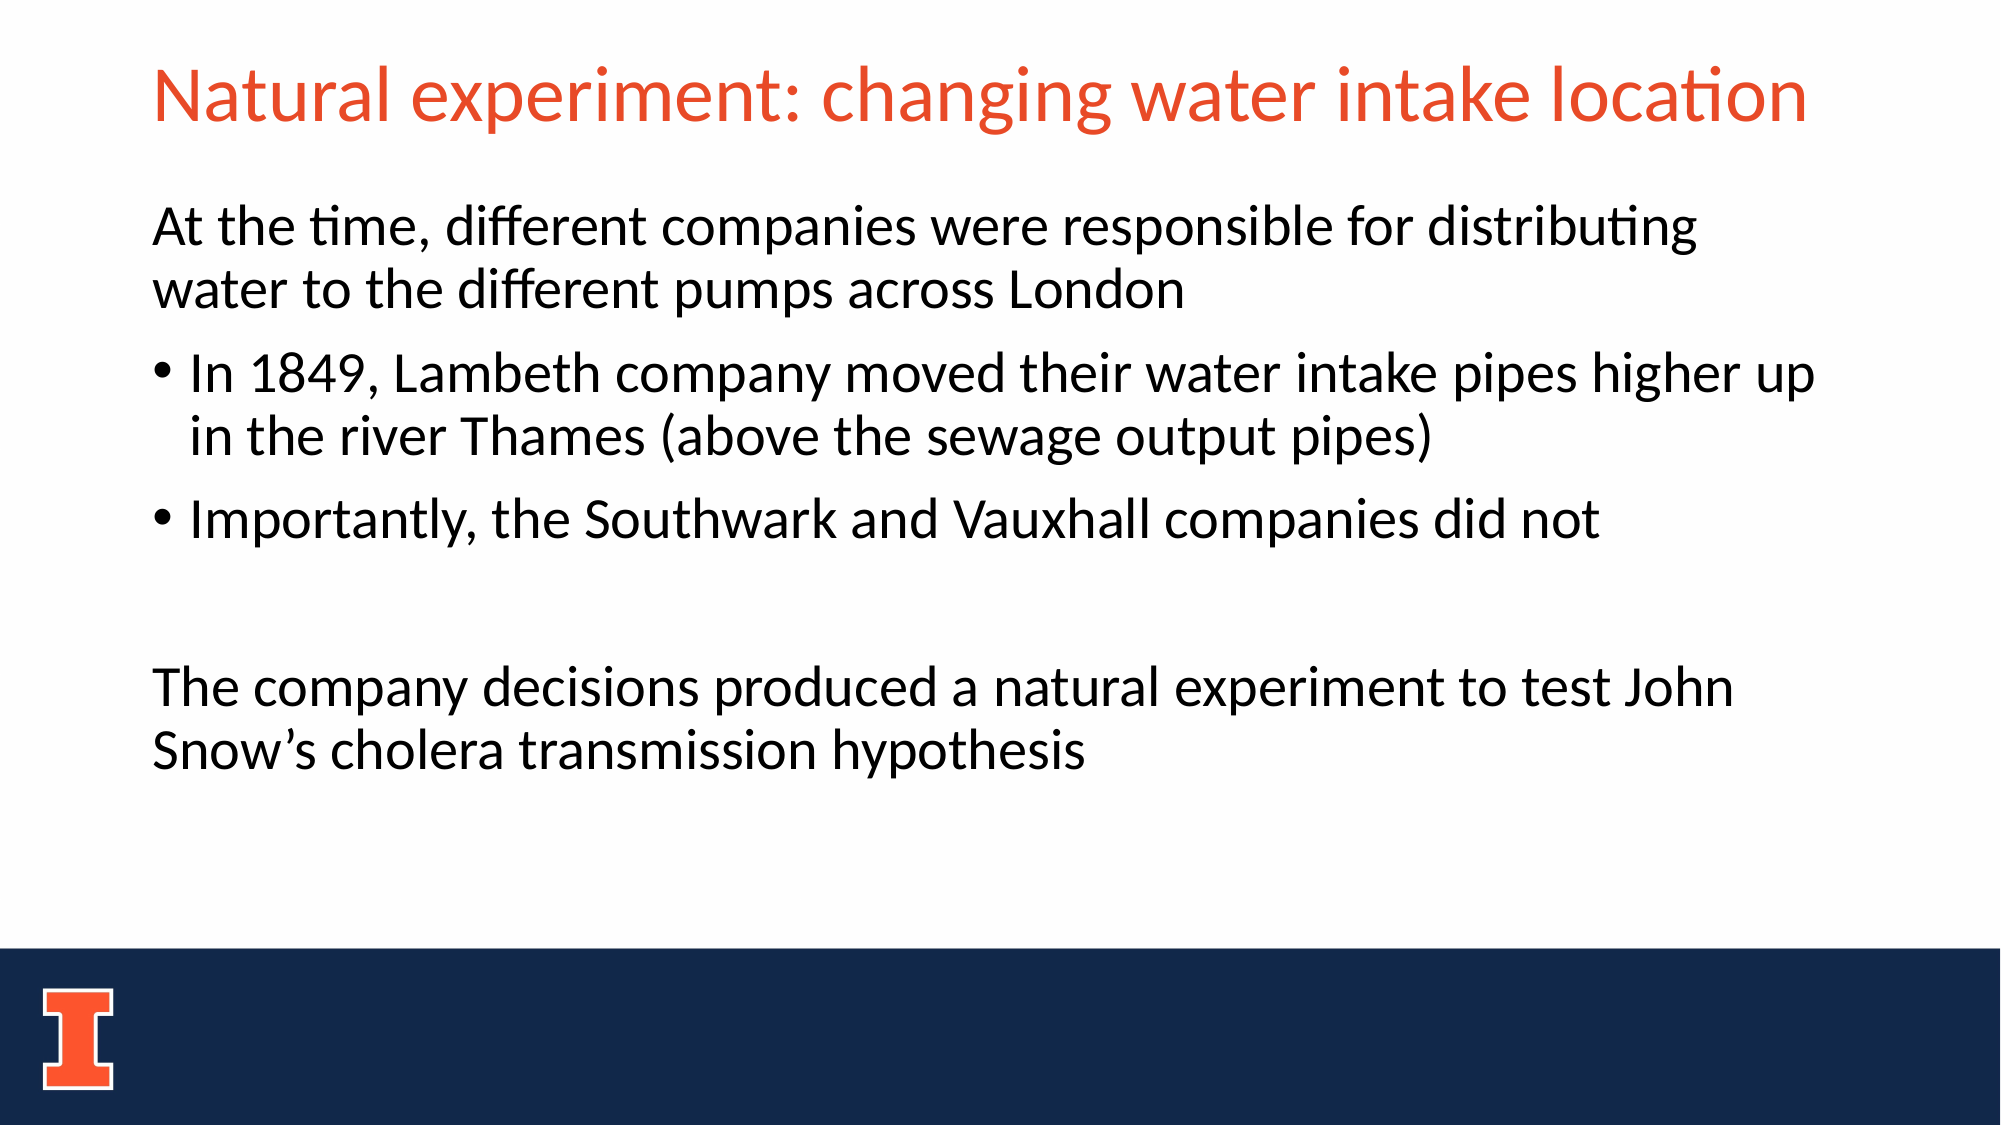

# Natural experiment: changing water intake location
At the time, different companies were responsible for distributing water to the different pumps across London
In 1849, Lambeth company moved their water intake pipes higher up in the river Thames (above the sewage output pipes)
Importantly, the Southwark and Vauxhall companies did not

The company decisions produced a natural experiment to test John Snow’s cholera transmission hypothesis